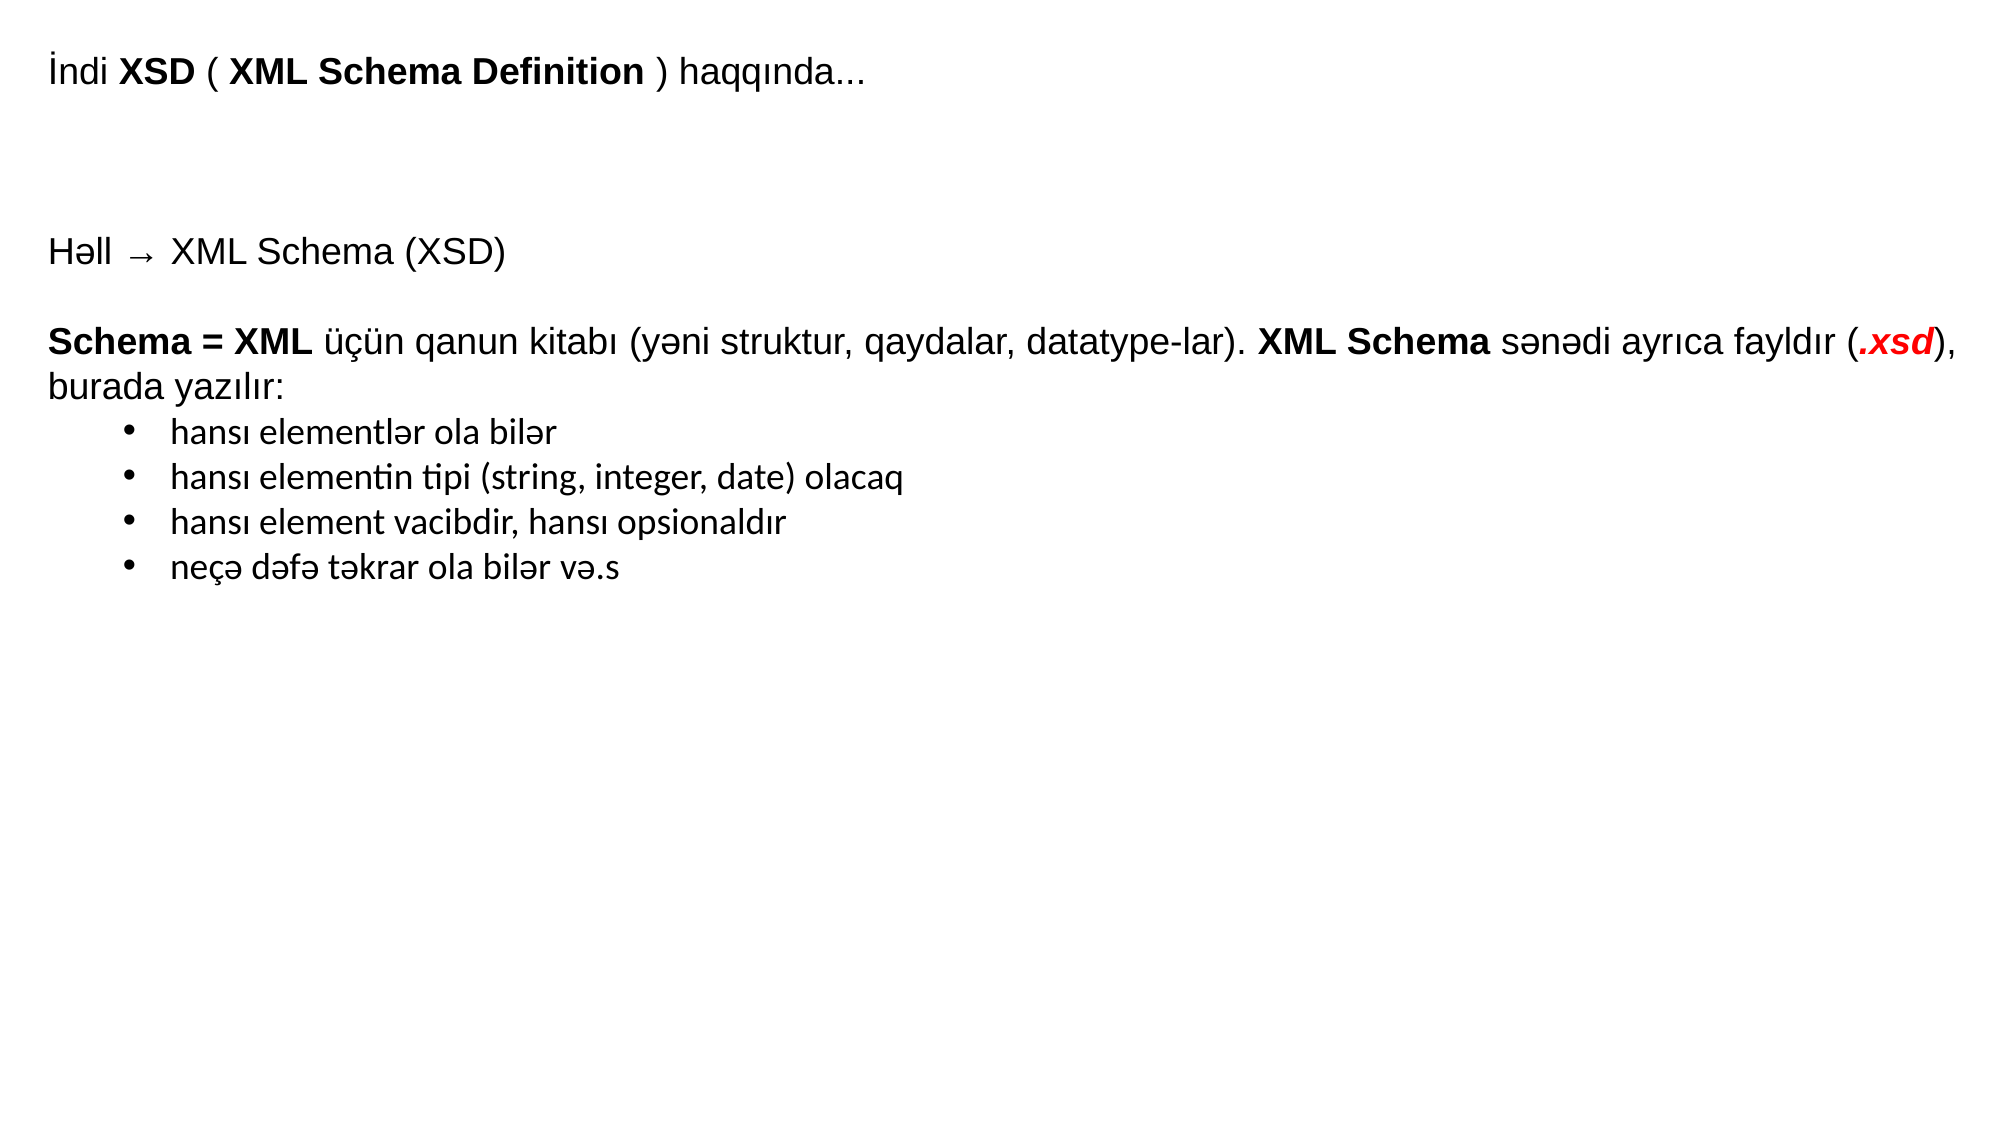

İndi XSD ( XML Schema Definition ) haqqında...

Həll → XML Schema (XSD)

Schema = XML üçün qanun kitabı (yəni struktur, qaydalar, datatype-lar). XML Schema sənədi ayrıca fayldır (.xsd), burada yazılır:
hansı elementlər ola bilər
hansı elementin tipi (string, integer, date) olacaq
hansı element vacibdir, hansı opsionaldır
neçə dəfə təkrar ola bilər və.s